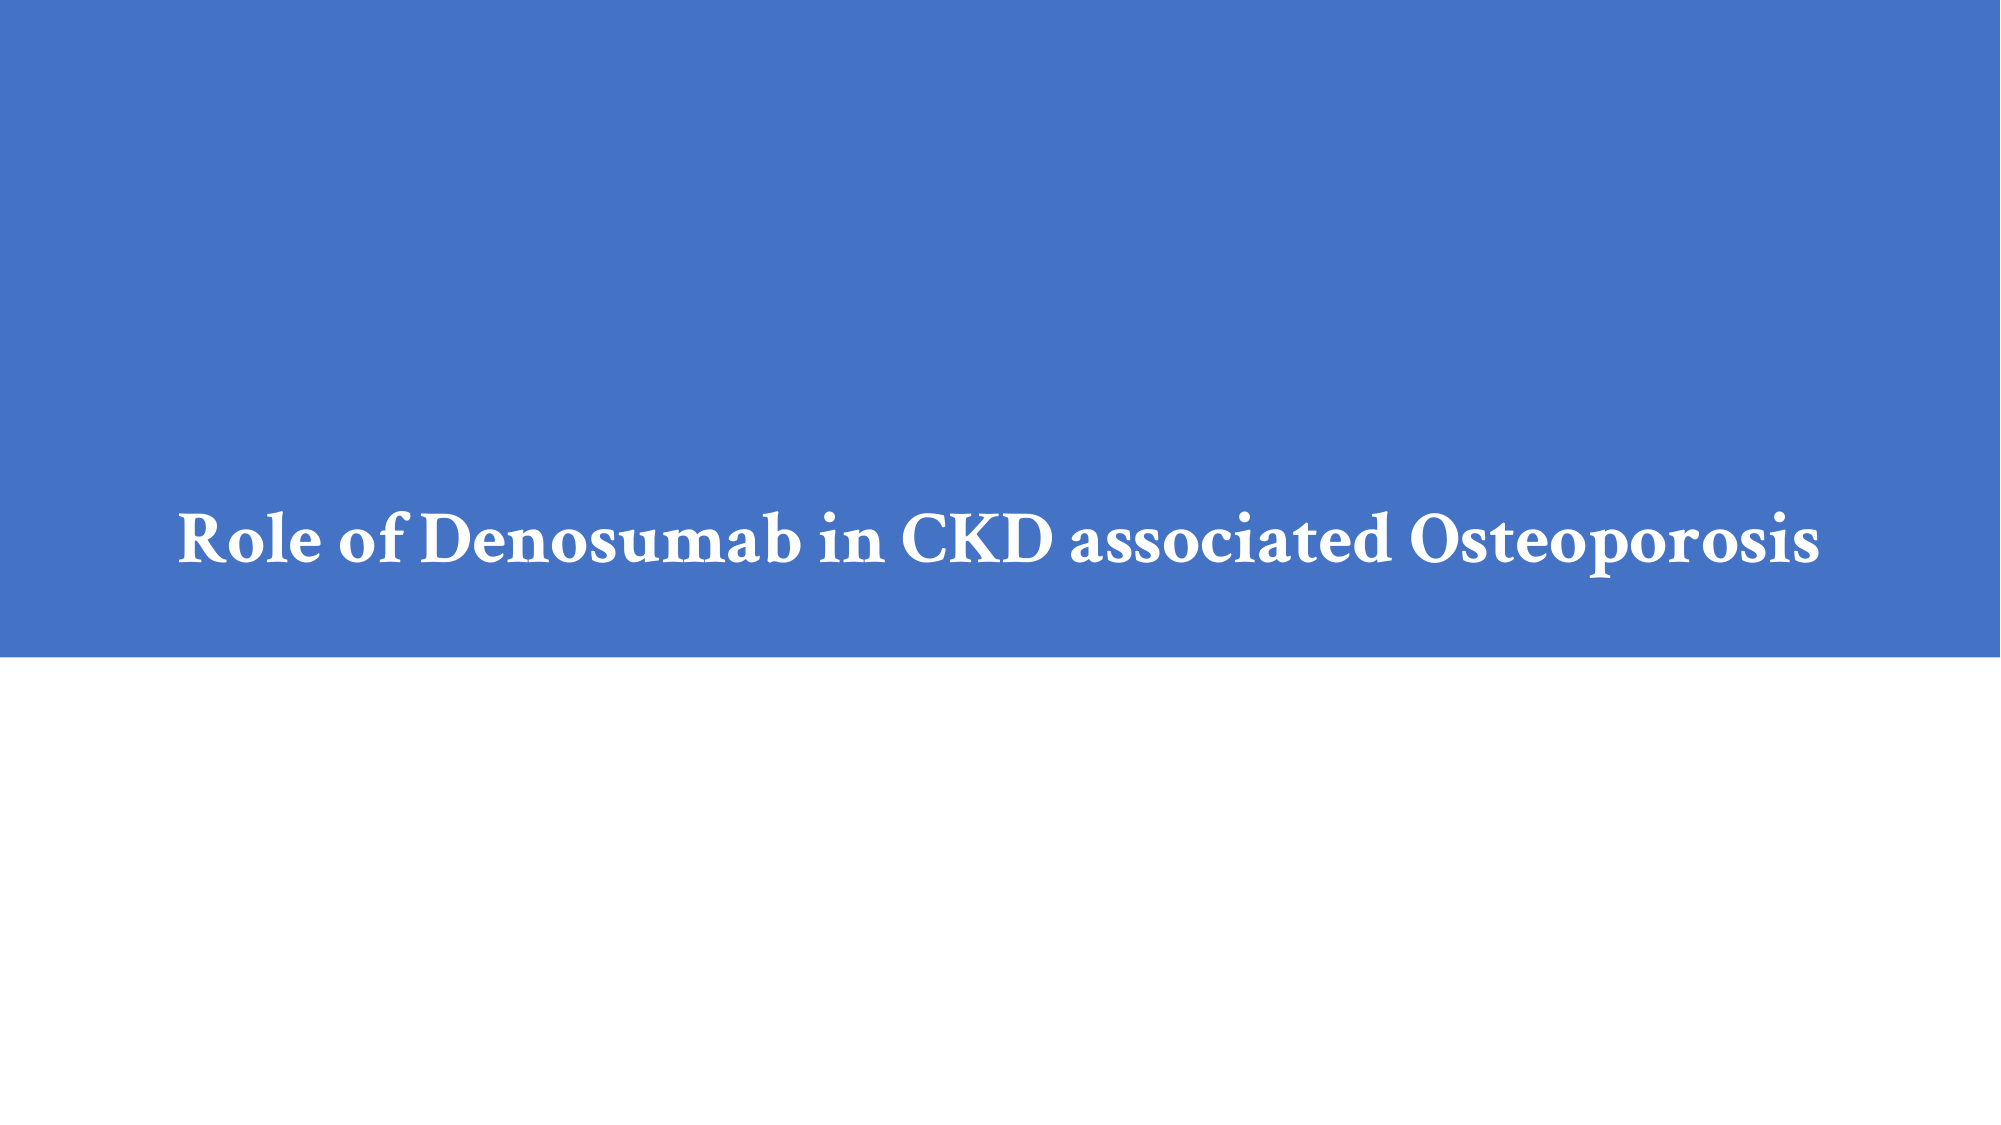

# Role of Denosumab in CKD associated Osteoporosis